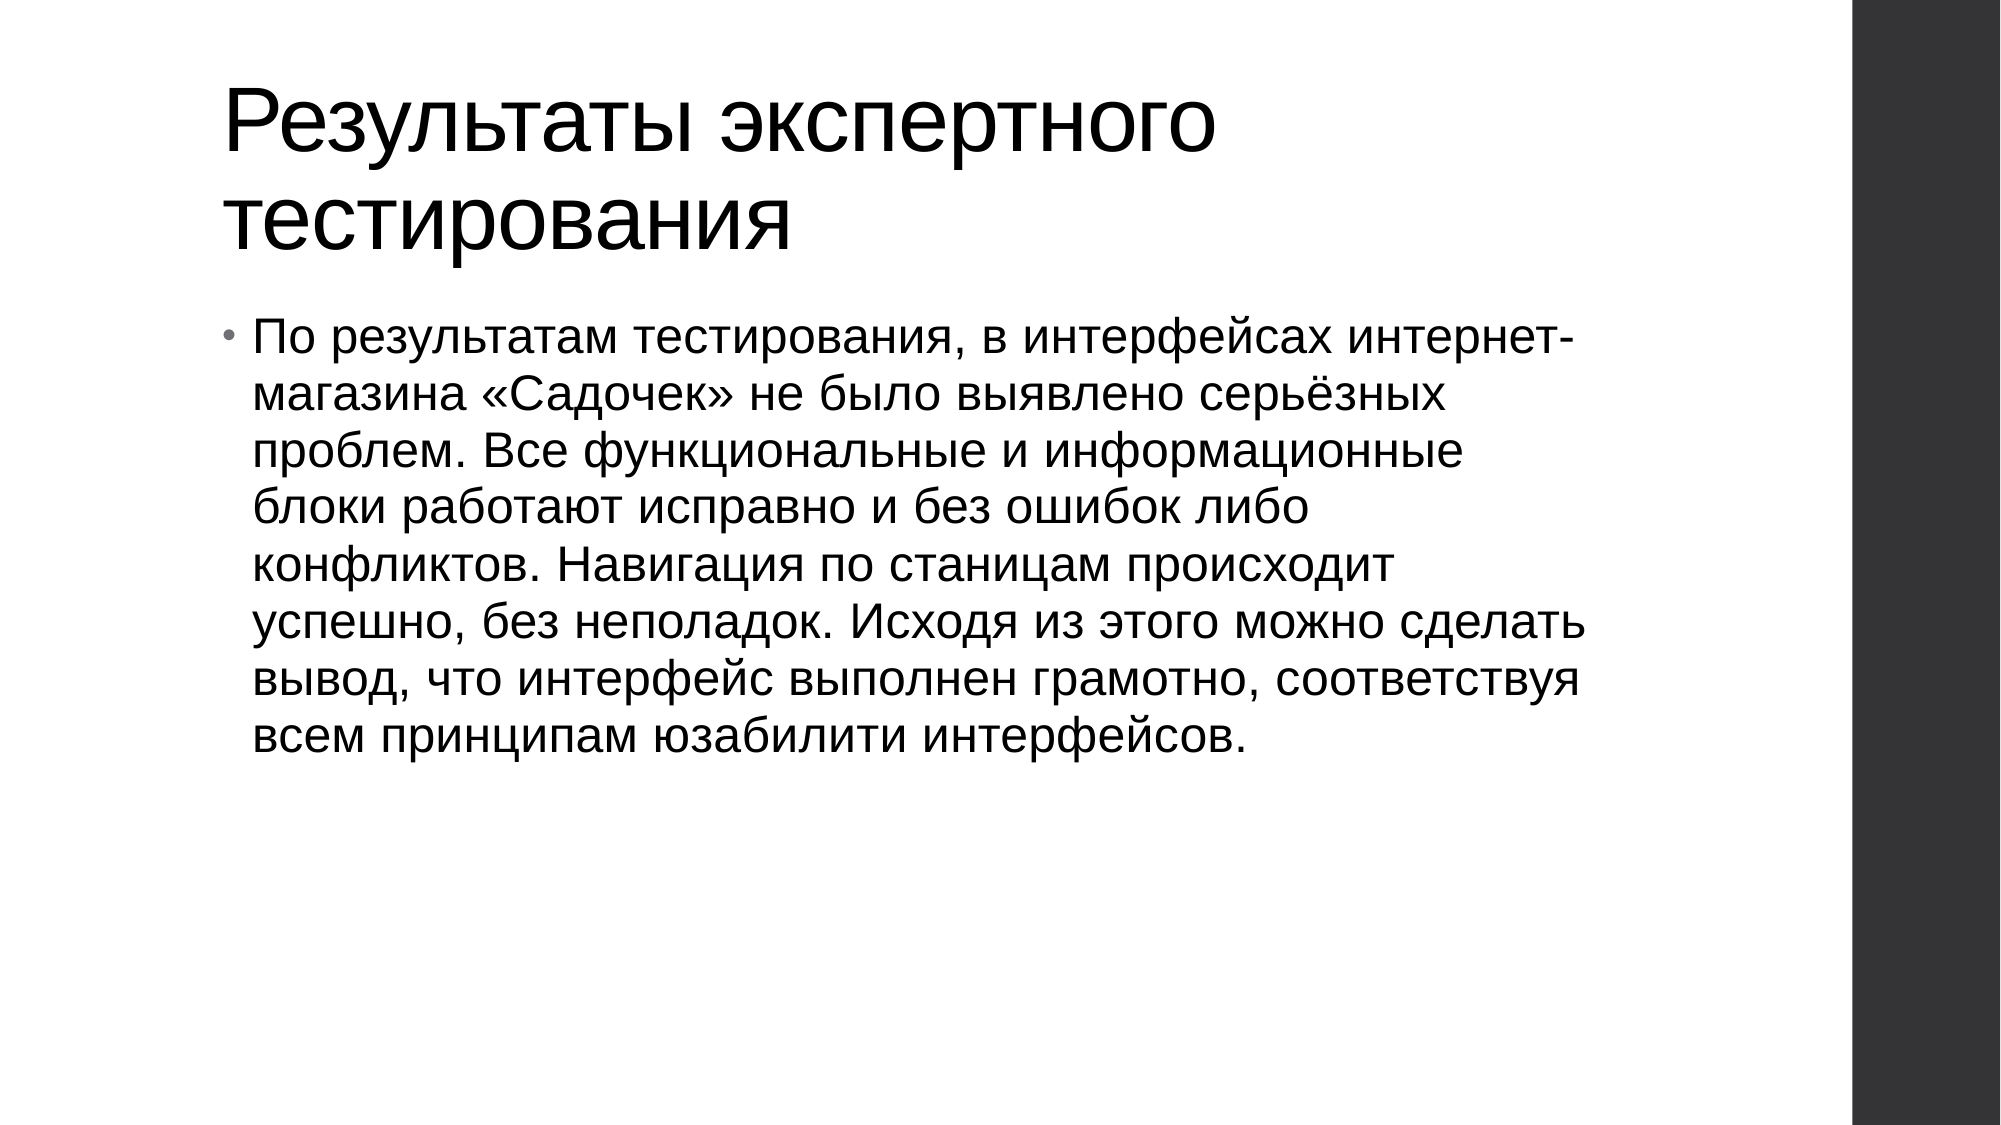

# Результаты экспертного тестирования
По результатам тестирования, в интерфейсах интернет-магазина «Садочек» не было выявлено серьёзных проблем. Все функциональные и информационные блоки работают исправно и без ошибок либо конфликтов. Навигация по станицам происходит успешно, без неполадок. Исходя из этого можно сделать вывод, что интерфейс выполнен грамотно, соответствуя всем принципам юзабилити интерфейсов.